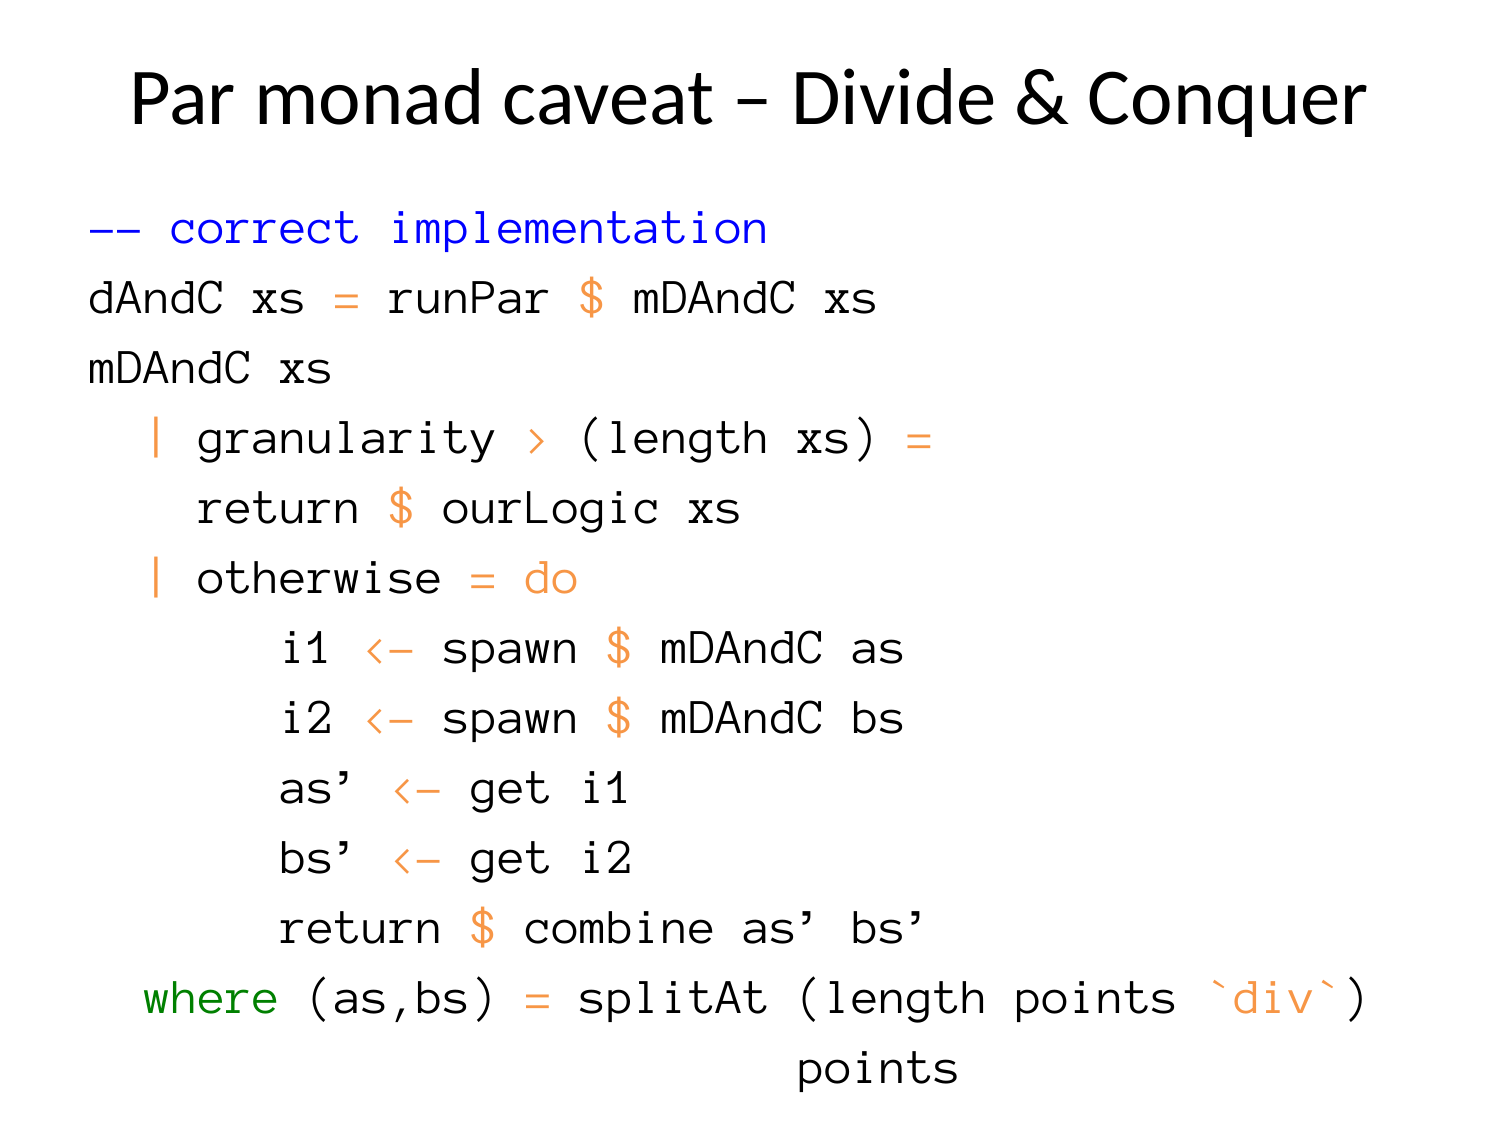

# Par monad caveat – Divide & Conquer
-- correct implementation
dAndC xs = runPar $ mDAndC xs
mDAndC xs
  | granularity > (length xs) =
    return $ ourLogic xs
  | otherwise = do
       i1 <- spawn $ mDAndC as
       i2 <- spawn $ mDAndC bs
       as’ <- get i1
       bs’ <- get i2
       return $ combine as’ bs’
  where (as,bs) = splitAt (length points `div`)
                          points